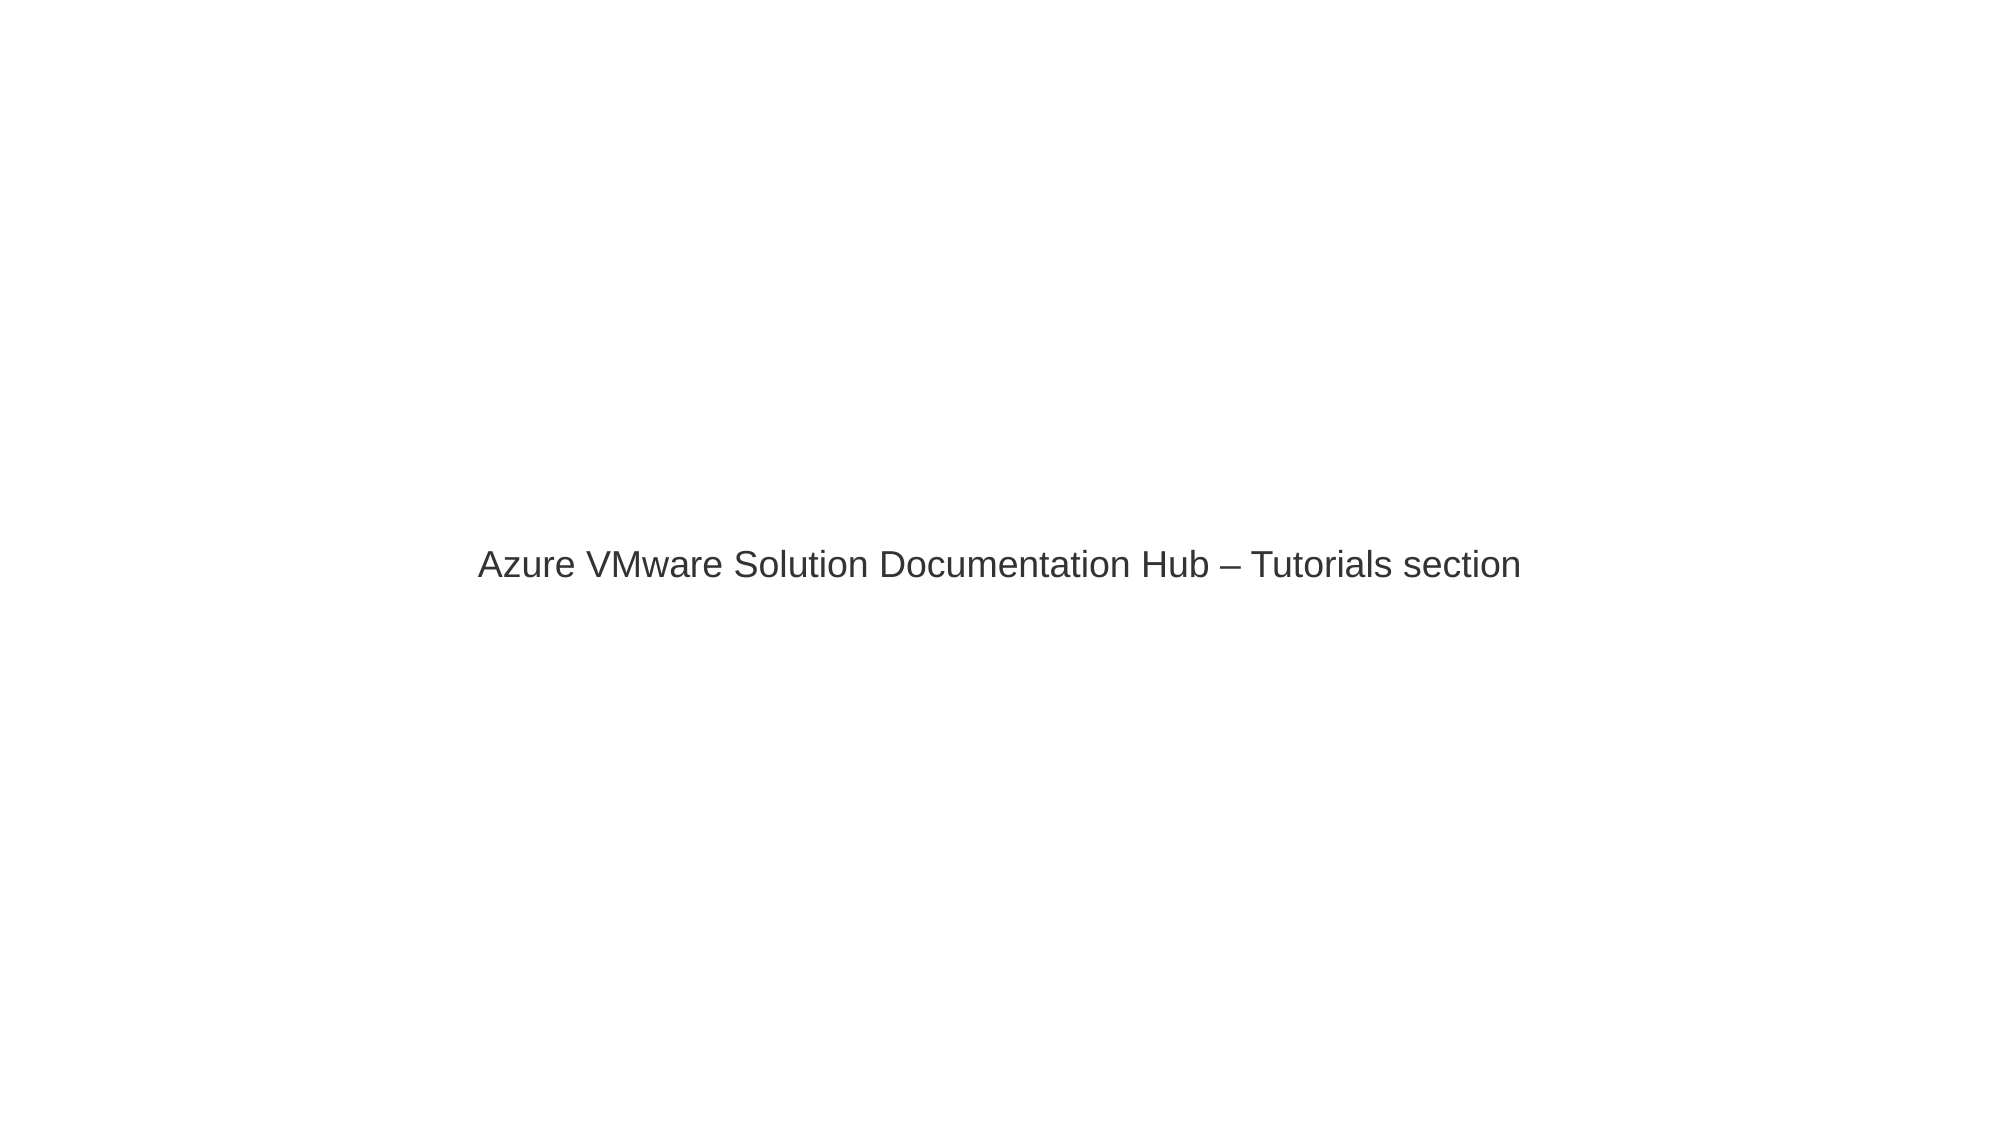

Azure VMware Solution Documentation Hub – Tutorials section